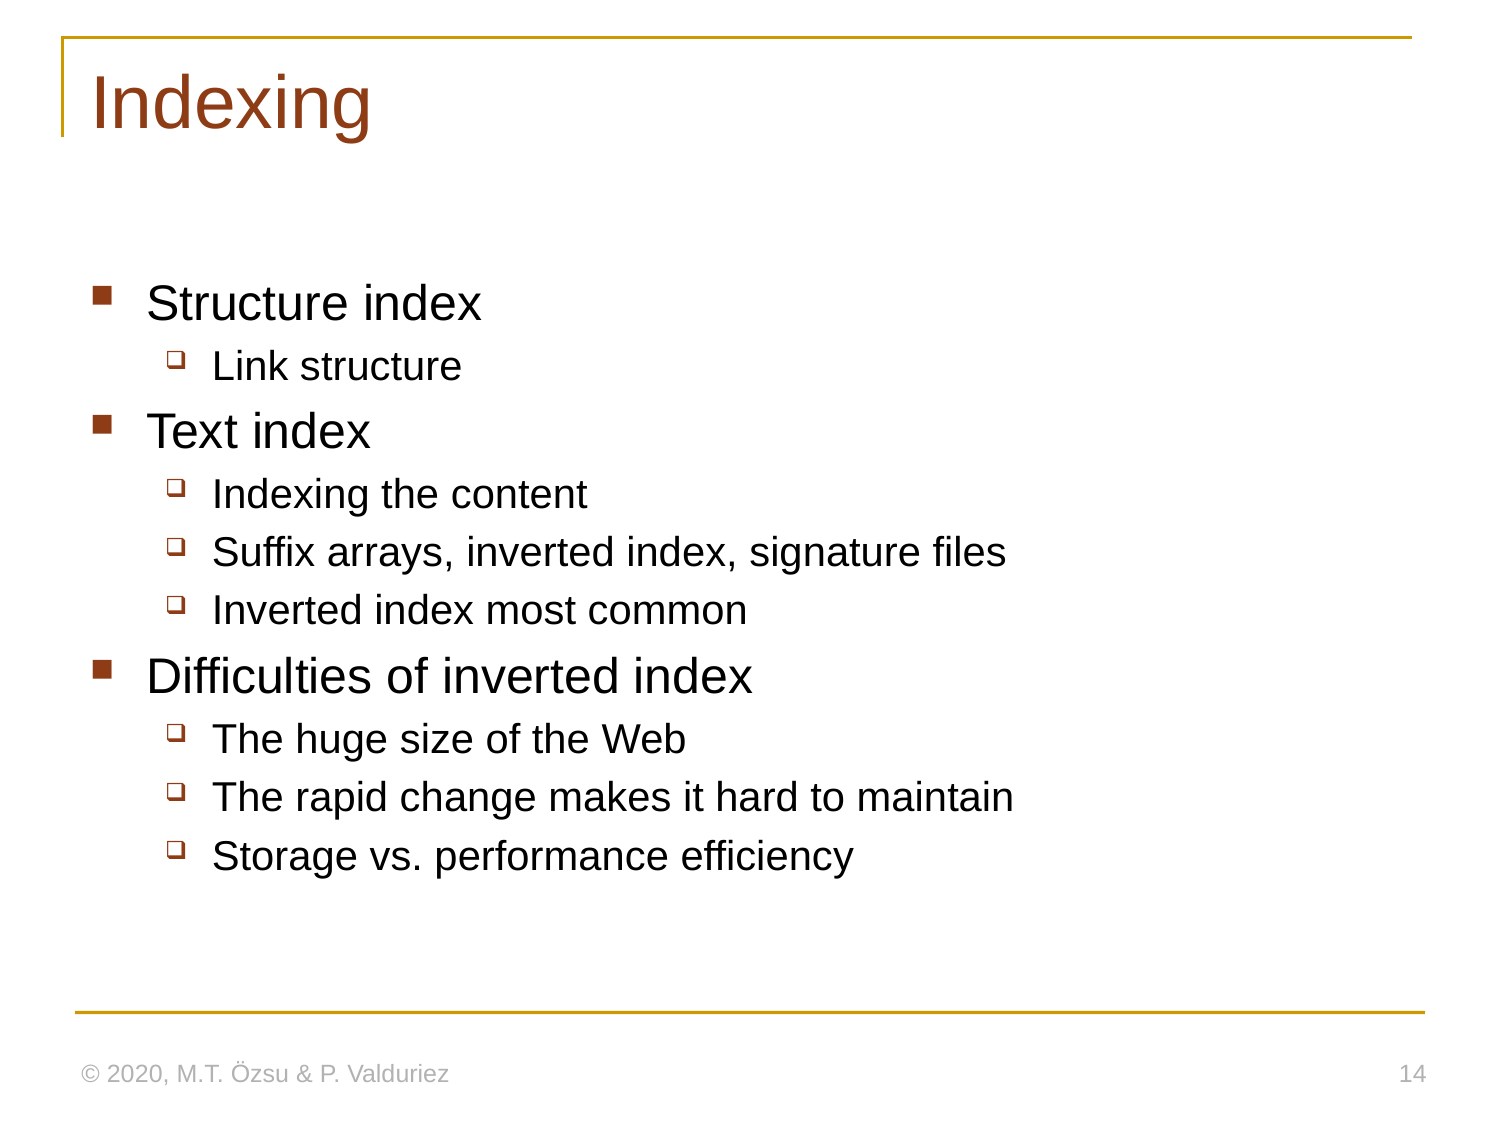

# Indexing
Structure index
Link structure
Text index
Indexing the content
Suffix arrays, inverted index, signature files
Inverted index most common
Difficulties of inverted index
The huge size of the Web
The rapid change makes it hard to maintain
Storage vs. performance efficiency
© 2020, M.T. Özsu & P. Valduriez
14